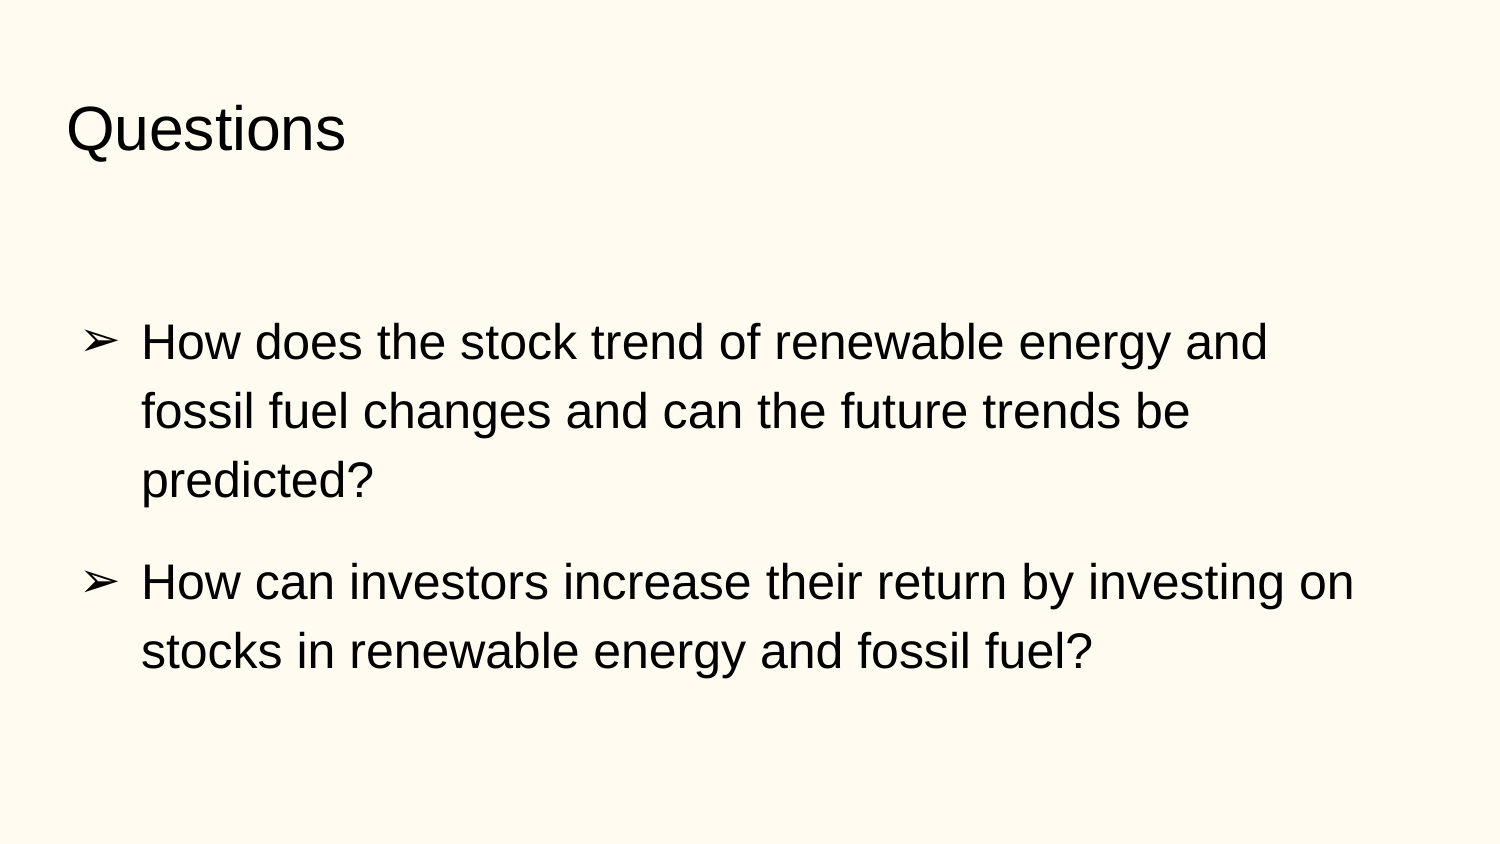

# Questions

How does the stock trend of renewable energy and fossil fuel changes and can the future trends be predicted?
How can investors increase their return by investing on stocks in renewable energy and fossil fuel?